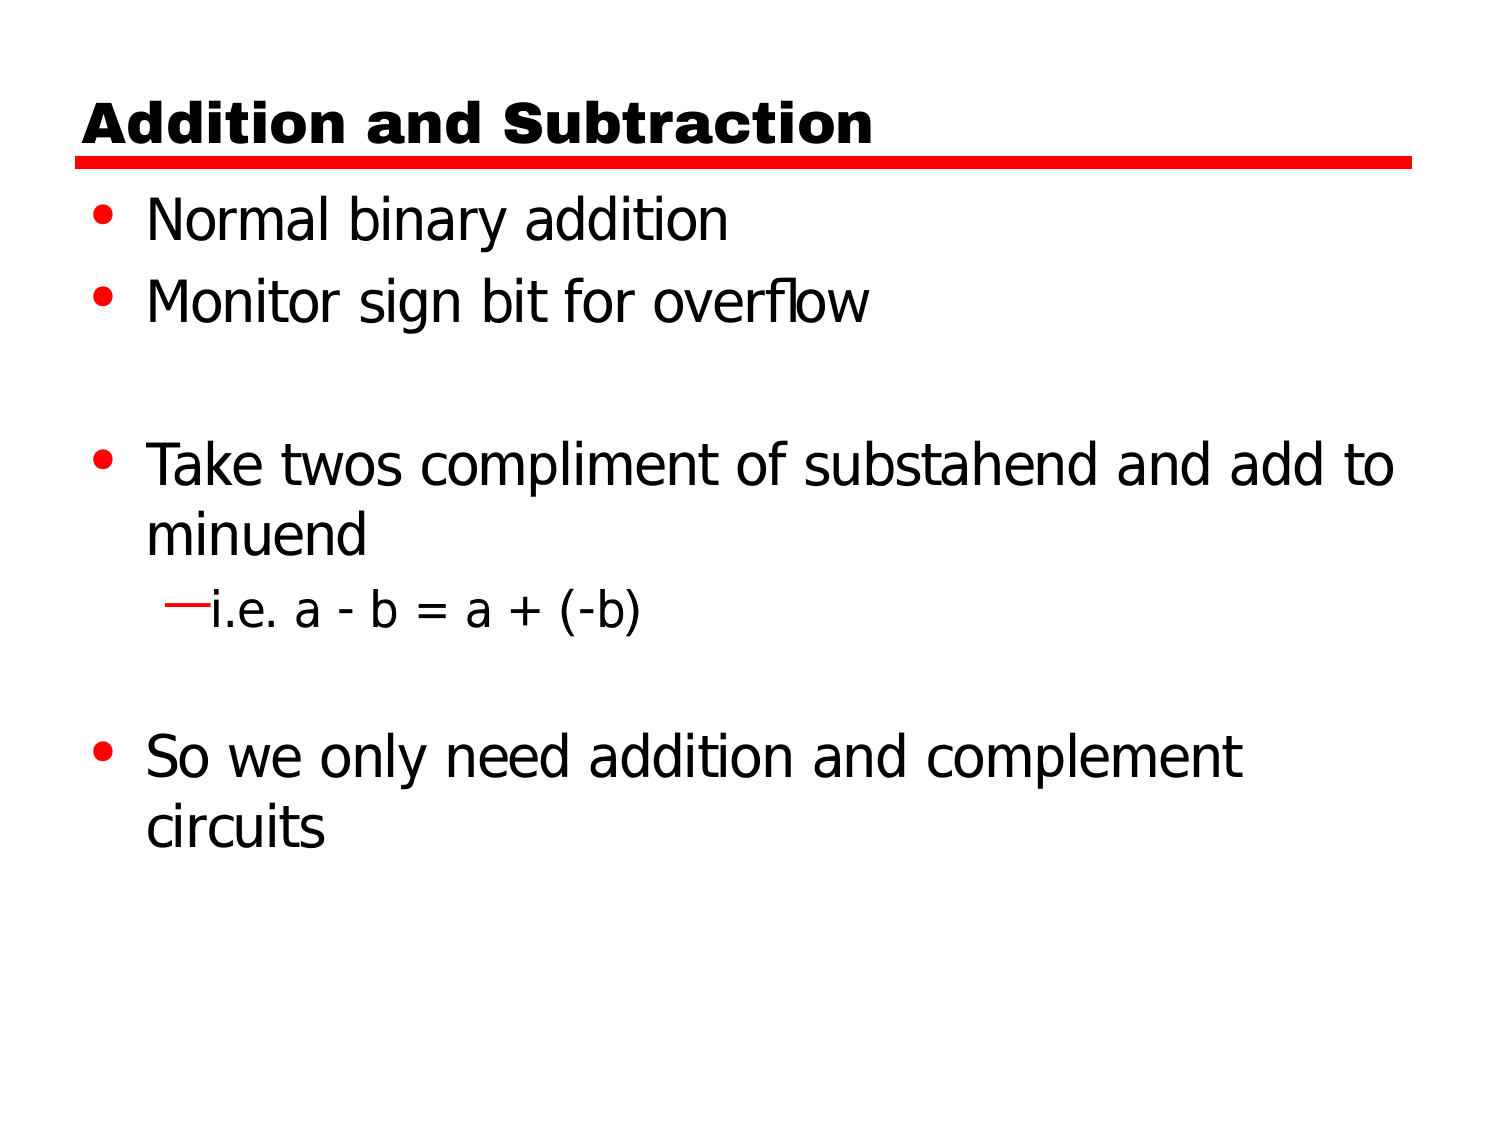

# Addition and Subtraction
Normal binary addition
Monitor sign bit for overflow

Take twos compliment of substahend and add to minuend
i.e. a - b = a + (-b)

So we only need addition and complement circuits